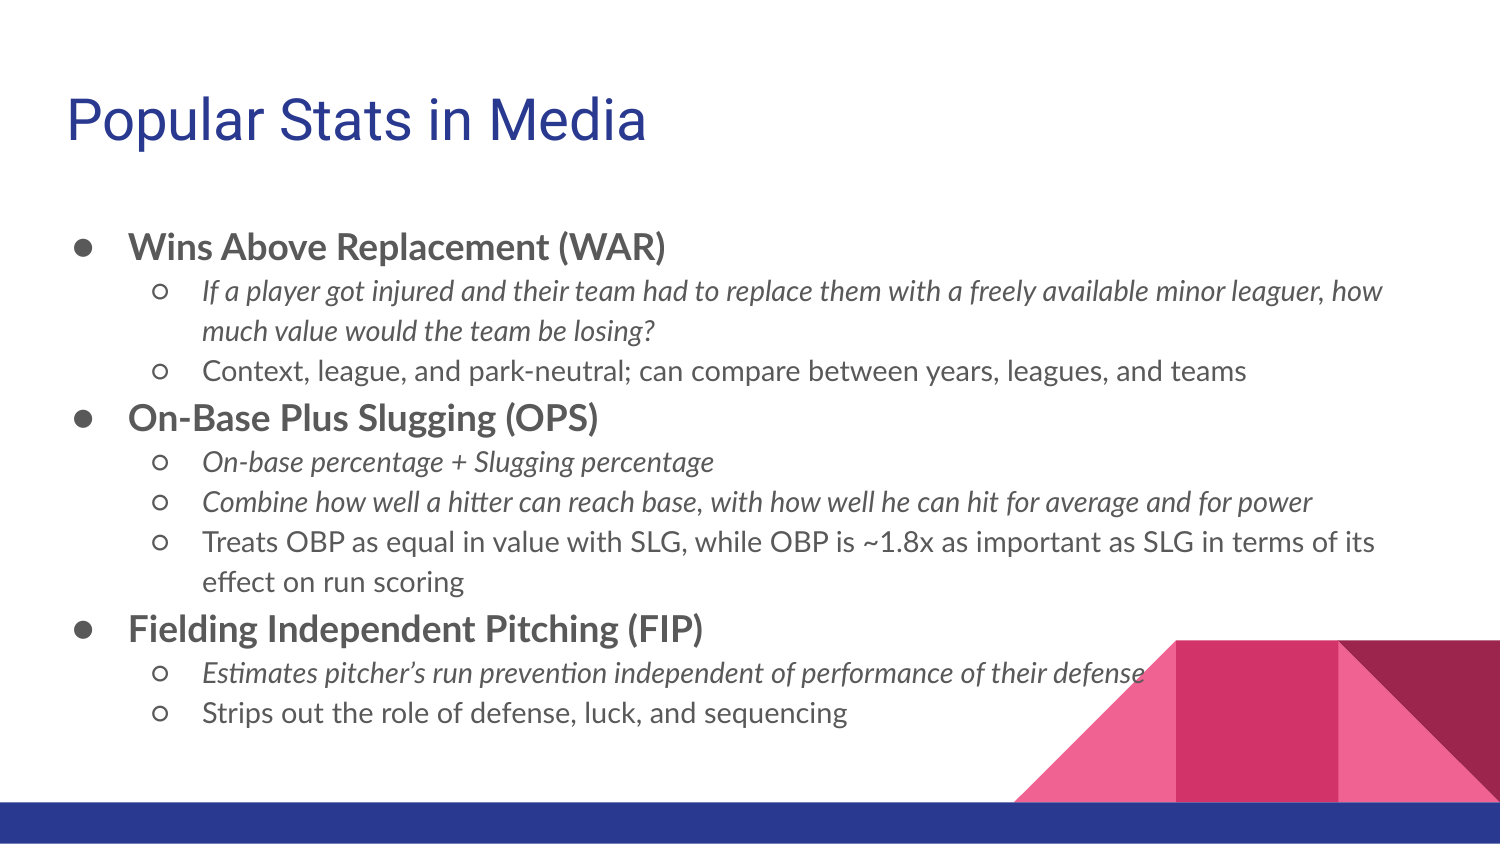

# Popular Stats in Media
Wins Above Replacement (WAR)
If a player got injured and their team had to replace them with a freely available minor leaguer, how much value would the team be losing?
Context, league, and park-neutral; can compare between years, leagues, and teams
On-Base Plus Slugging (OPS)
On-base percentage + Slugging percentage
Combine how well a hitter can reach base, with how well he can hit for average and for power
Treats OBP as equal in value with SLG, while OBP is ~1.8x as important as SLG in terms of its effect on run scoring
Fielding Independent Pitching (FIP)
Estimates pitcher’s run prevention independent of performance of their defense
Strips out the role of defense, luck, and sequencing